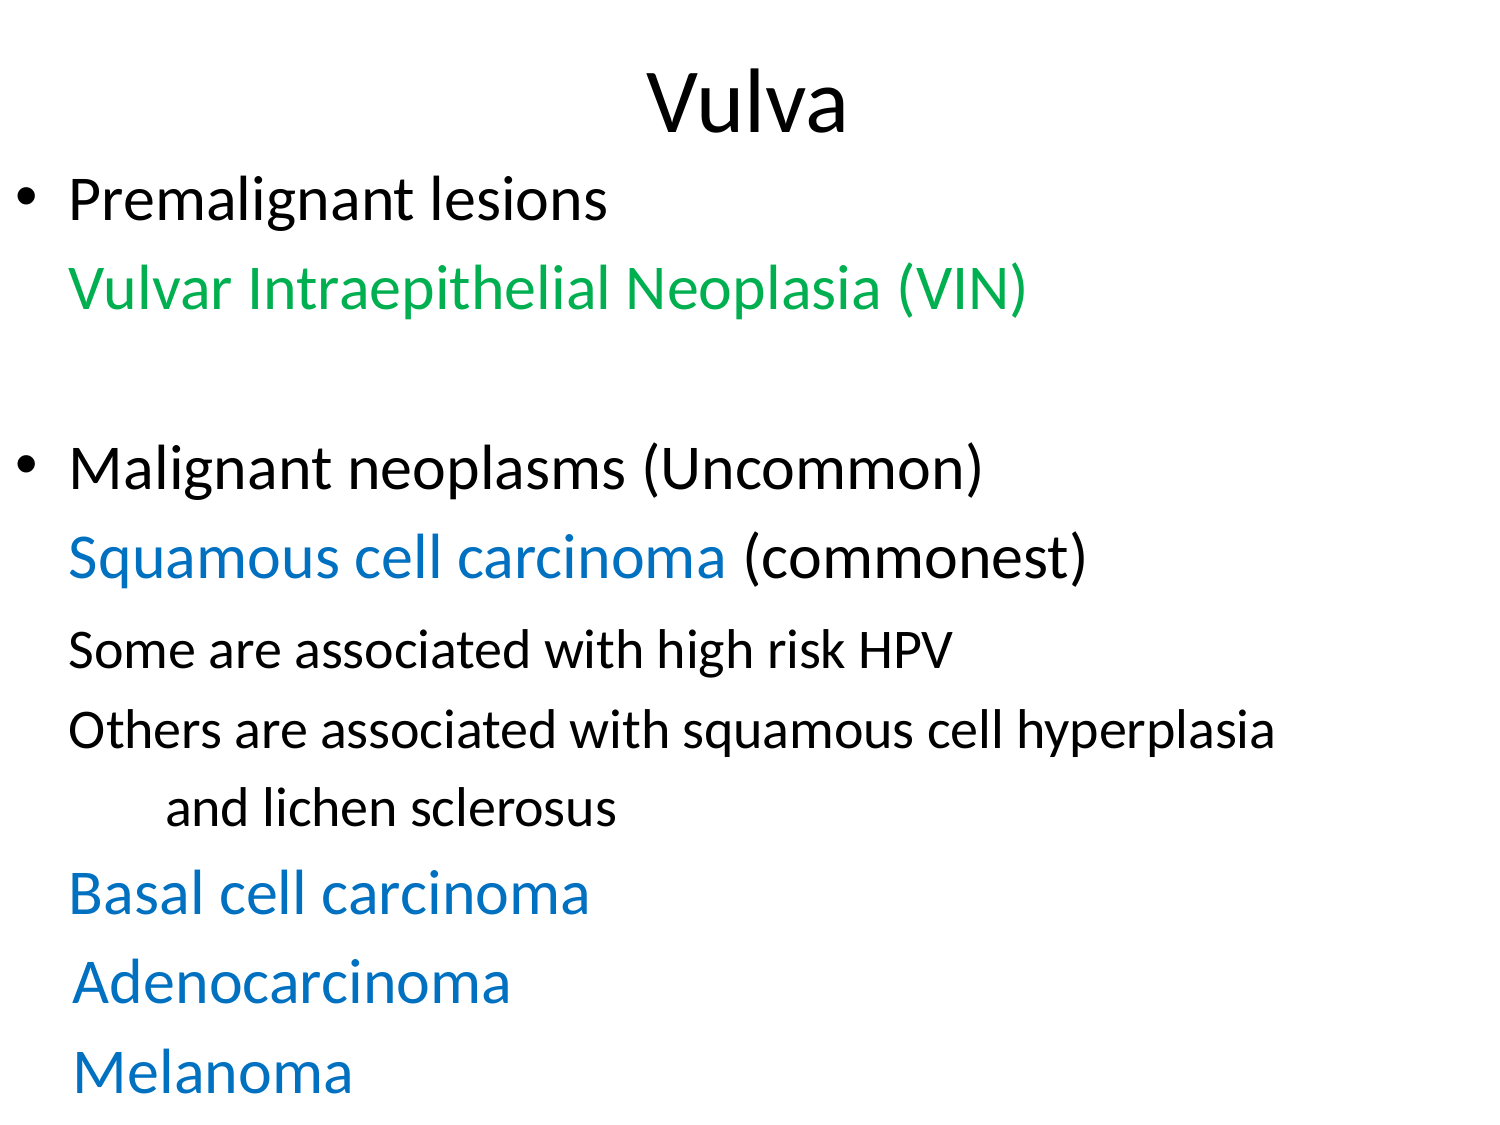

# Vulva
Premalignant lesions
	Vulvar Intraepithelial Neoplasia (VIN)

Malignant neoplasms (Uncommon)
	Squamous cell carcinoma (commonest)
		Some are associated with high risk HPV
		Others are associated with squamous cell hyperplasia
            and lichen sclerosus
	Basal cell carcinoma
    Adenocarcinoma
    Melanoma